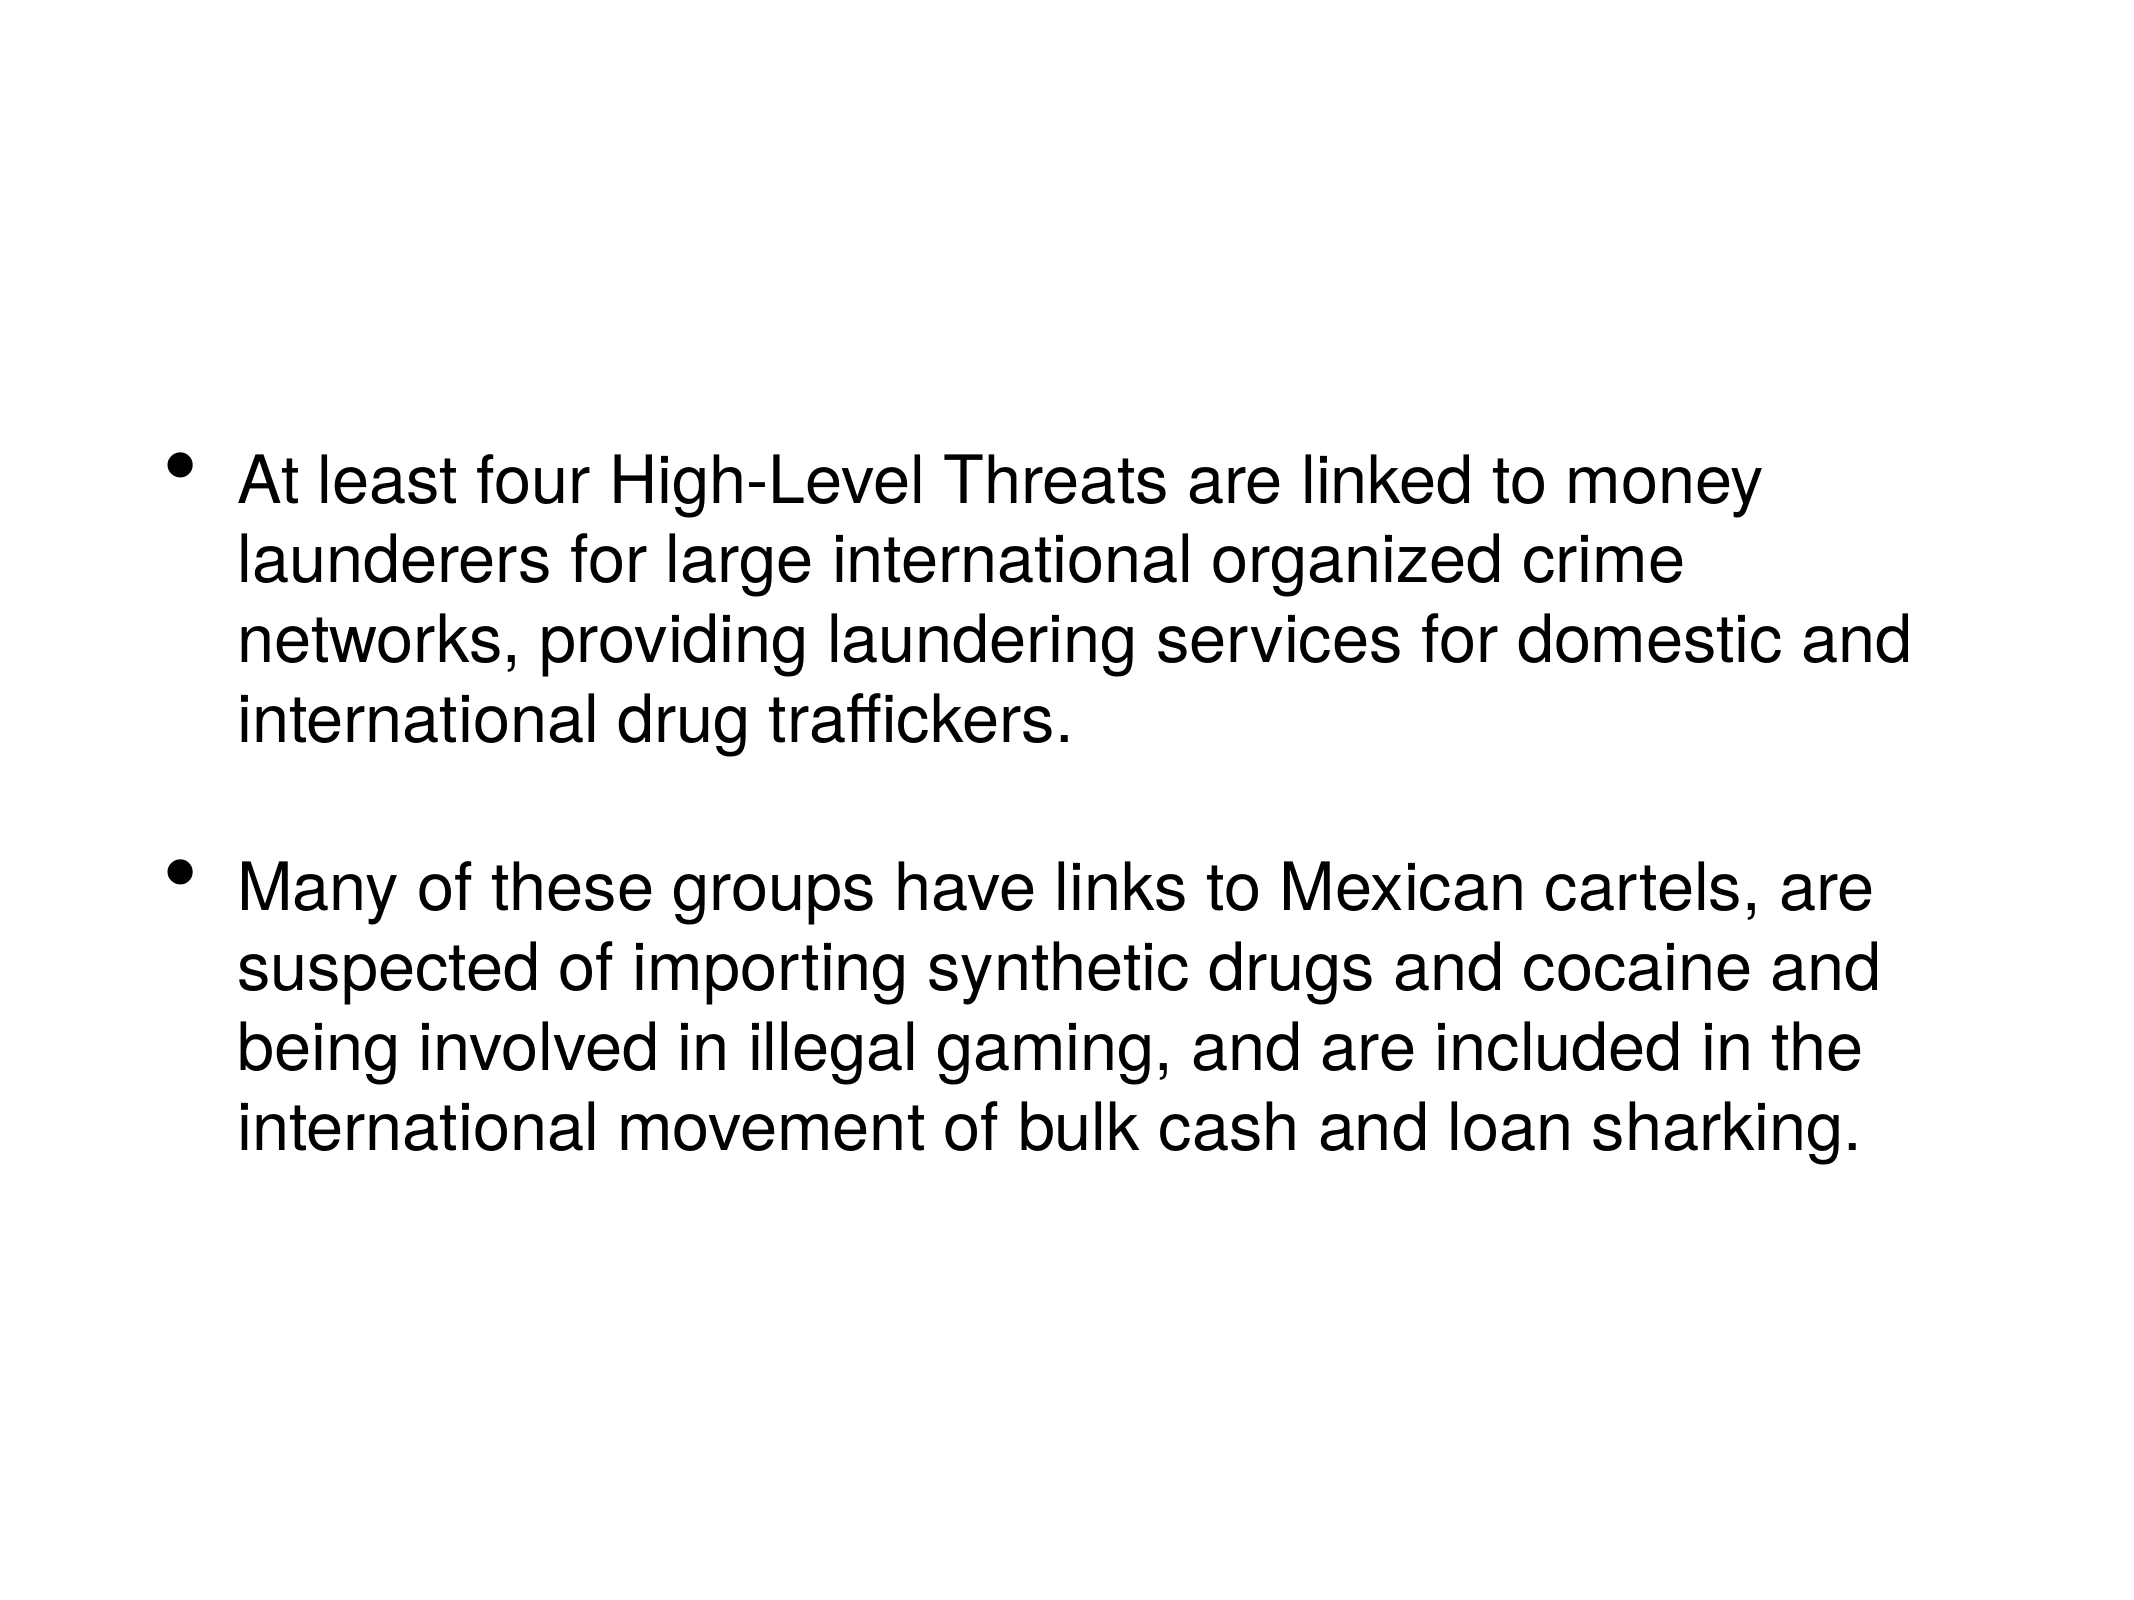

At least four High-Level Threats are linked to money launderers for large international organized crime networks, providing laundering services for domestic and international drug traffickers.
Many of these groups have links to Mexican cartels, are suspected of importing synthetic drugs and cocaine and being involved in illegal gaming, and are included in the international movement of bulk cash and loan sharking.